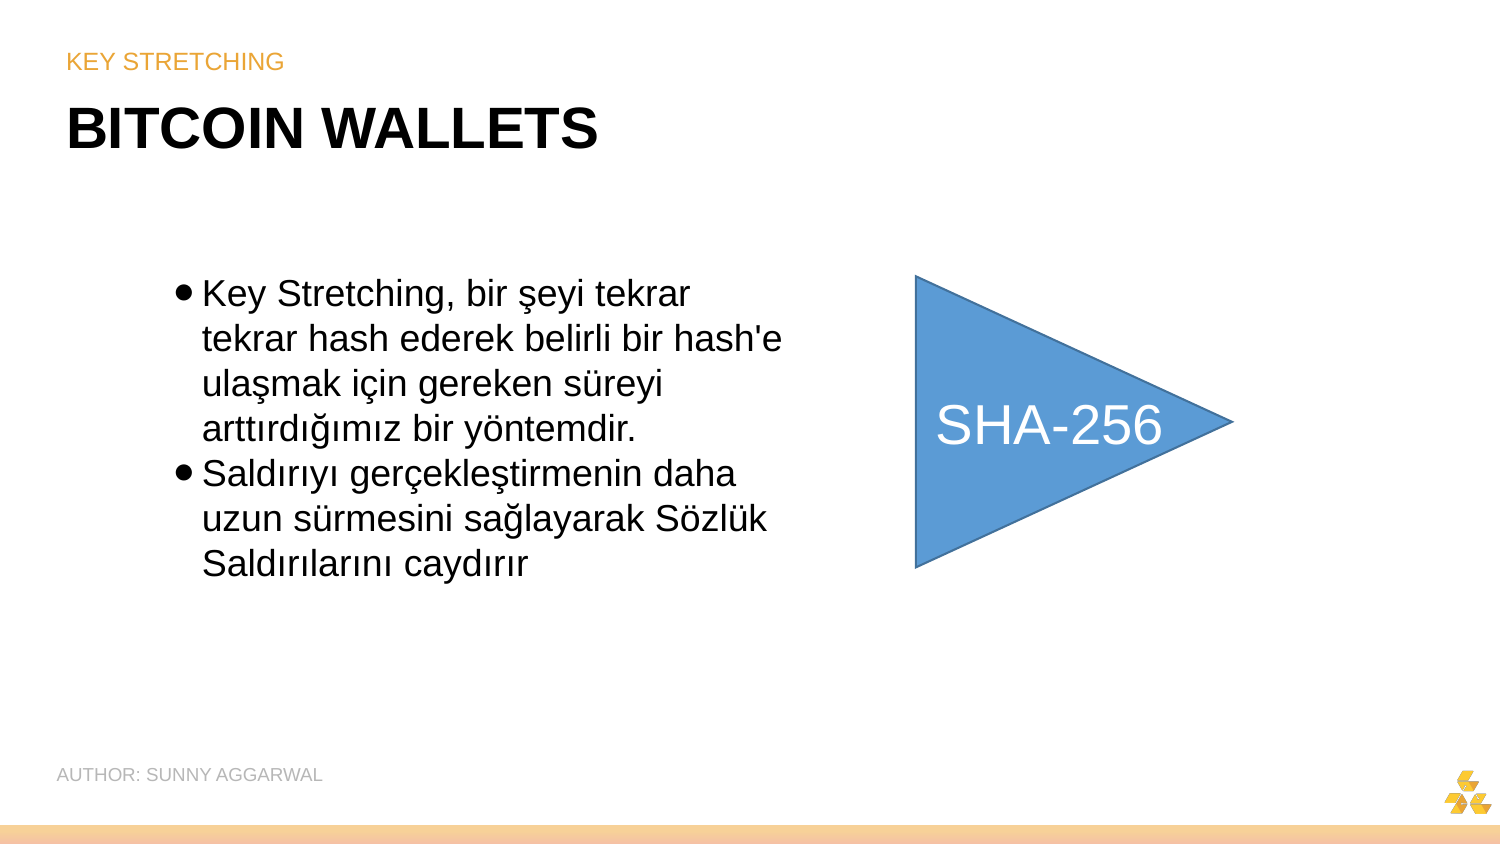

# KEY STRETCHING
BITCOIN WALLETS
Key Stretching, bir şeyi tekrar tekrar hash ederek belirli bir hash'e ulaşmak için gereken süreyi arttırdığımız bir yöntemdir.
Saldırıyı gerçekleştirmenin daha uzun sürmesini sağlayarak Sözlük Saldırılarını caydırır

SHA-256

AUTHOR: SUNNY AGGARWAL